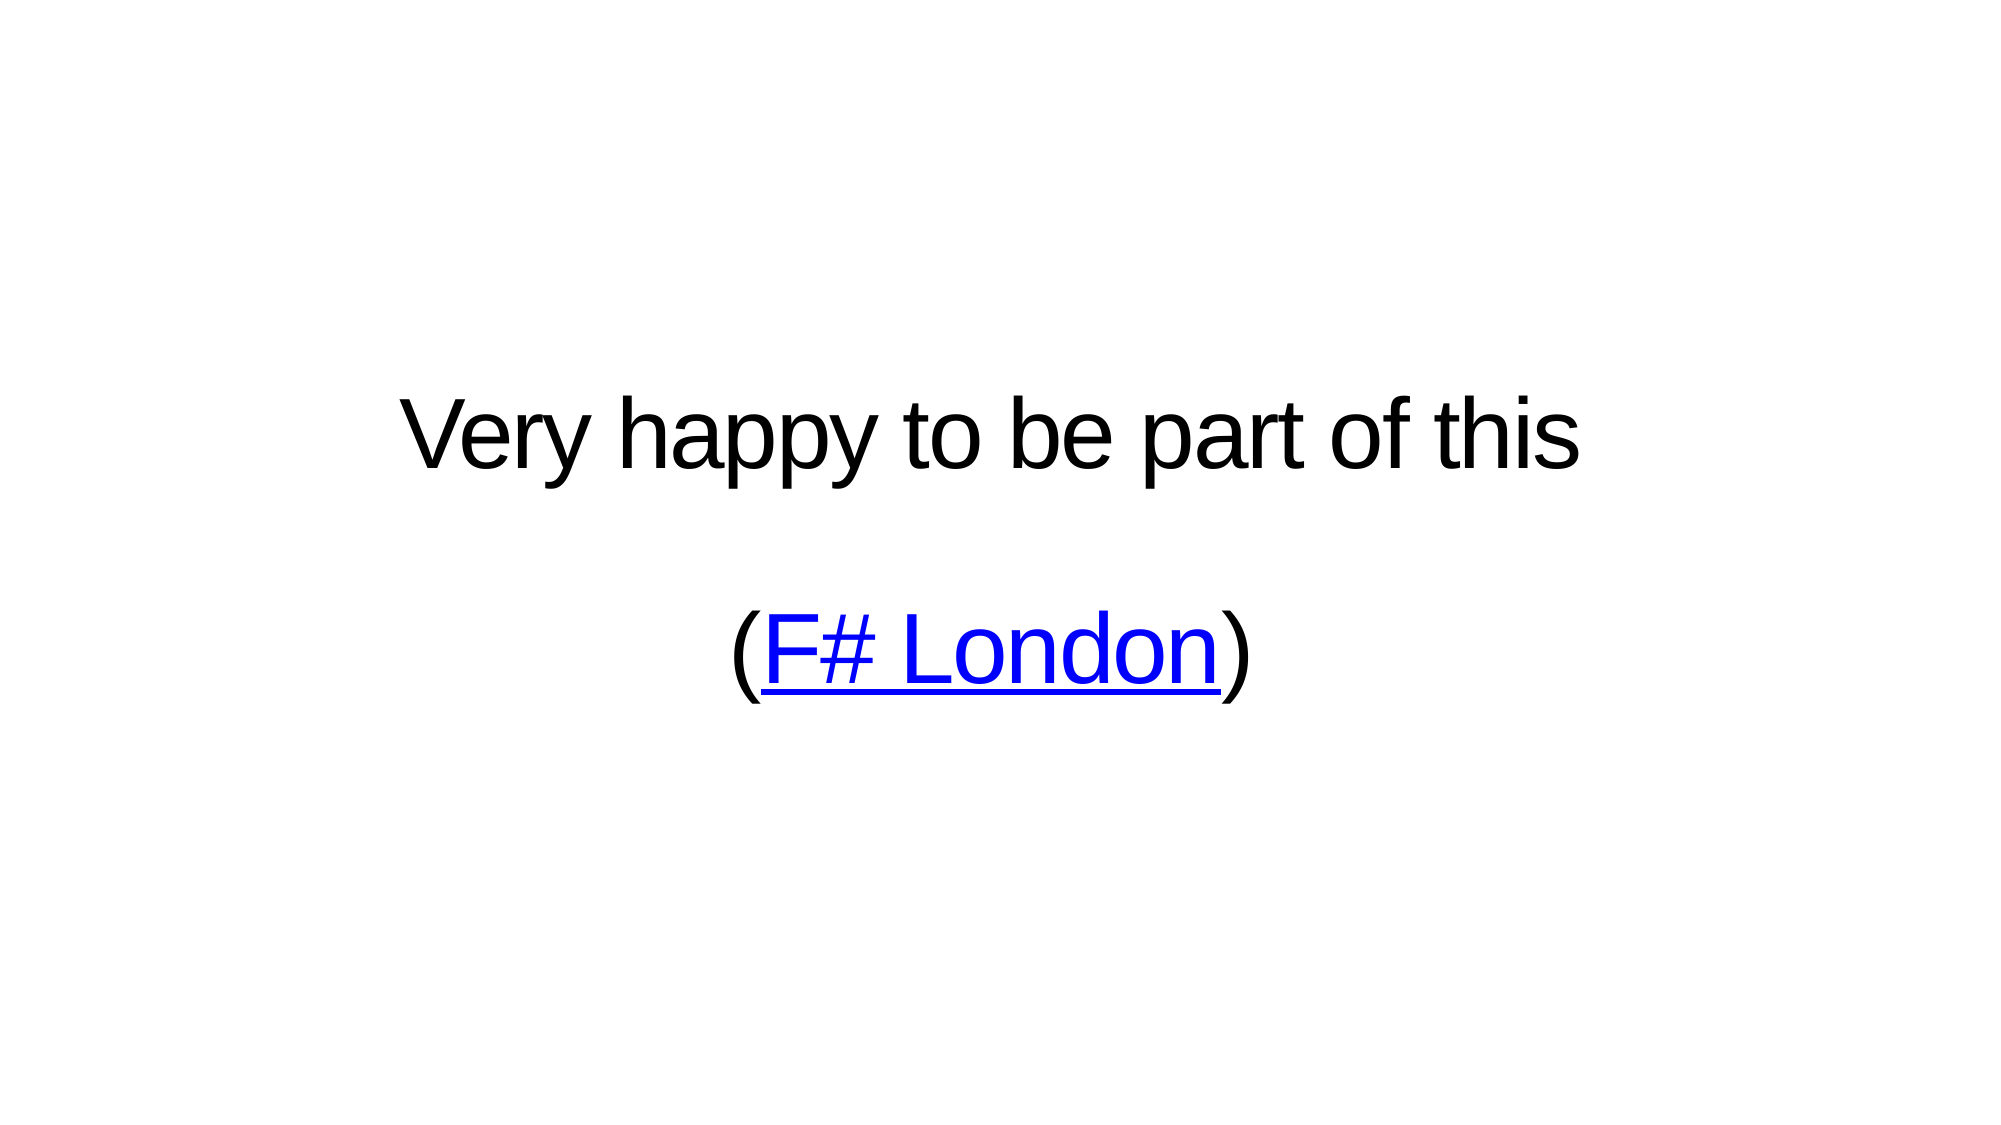

# Very happy to be part of this (F# London)